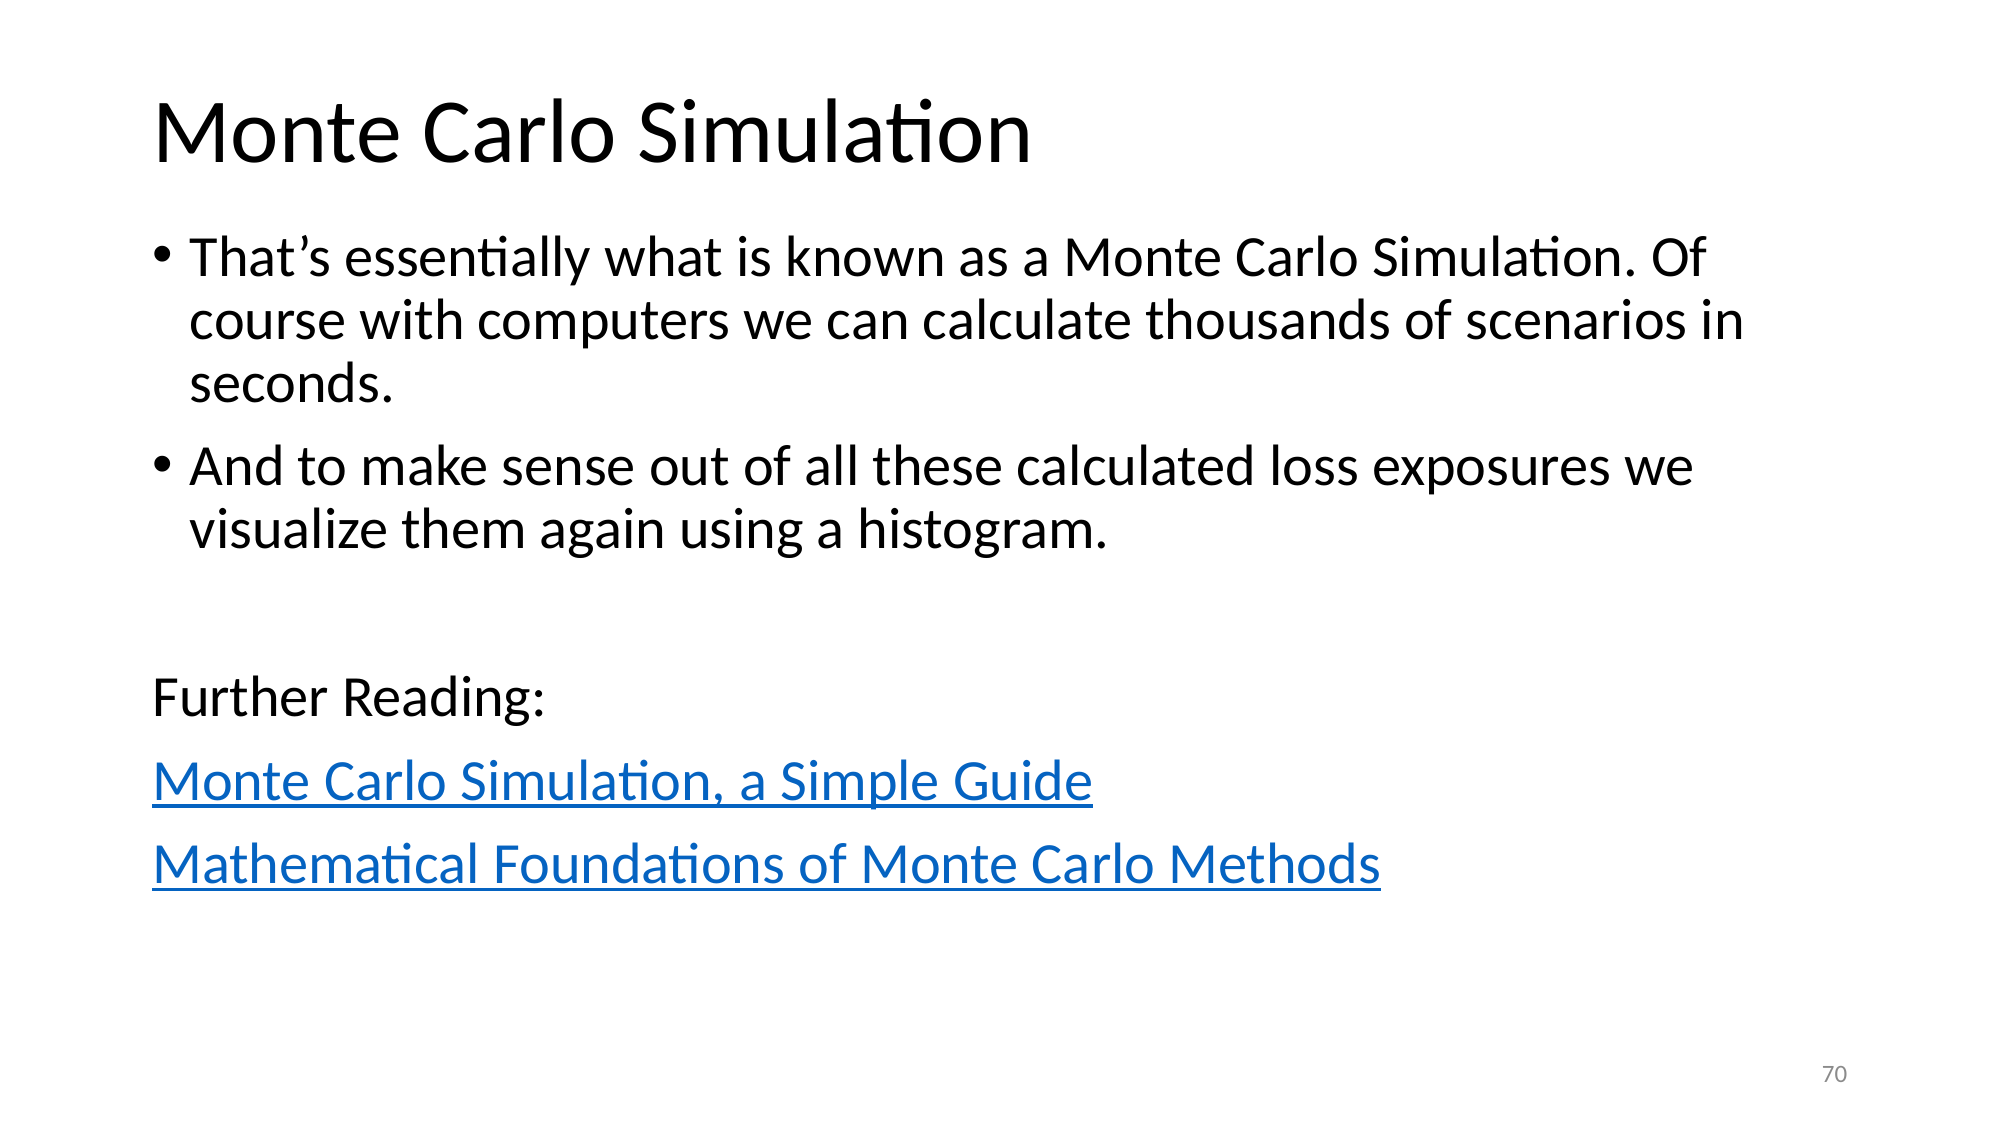

# Monte Carlo Simulation
That’s essentially what is known as a Monte Carlo Simulation. Of course with computers we can calculate thousands of scenarios in seconds.
And to make sense out of all these calculated loss exposures we visualize them again using a histogram.

Further Reading:
Monte Carlo Simulation, a Simple Guide
Mathematical Foundations of Monte Carlo Methods
70